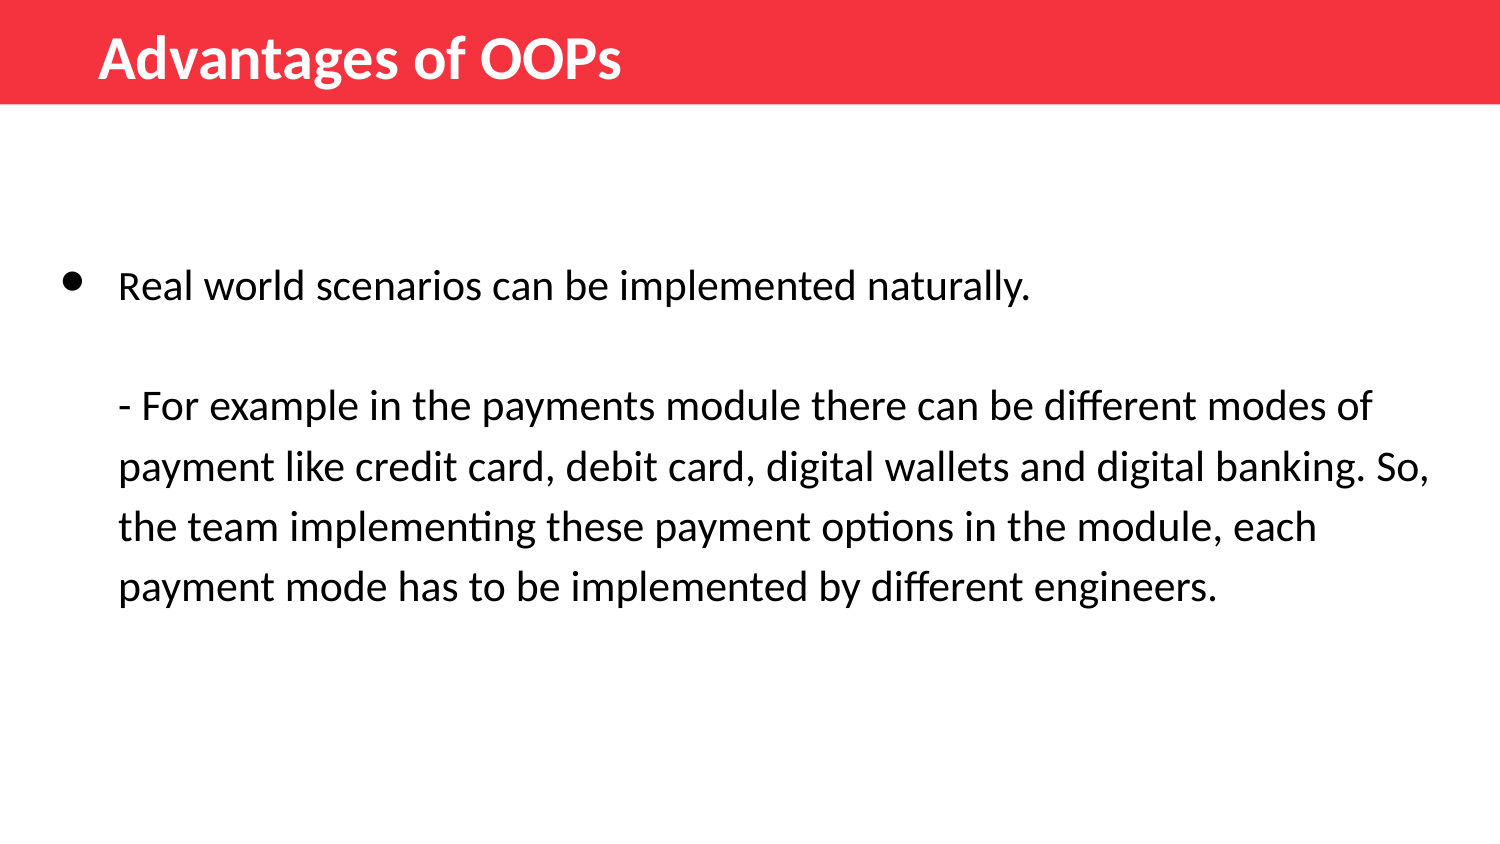

Advantages of OOPs

Real world scenarios can be implemented naturally.

- For example in the payments module there can be different modes of payment like credit card, debit card, digital wallets and digital banking. So, the team implementing these payment options in the module, each payment mode has to be implemented by different engineers.